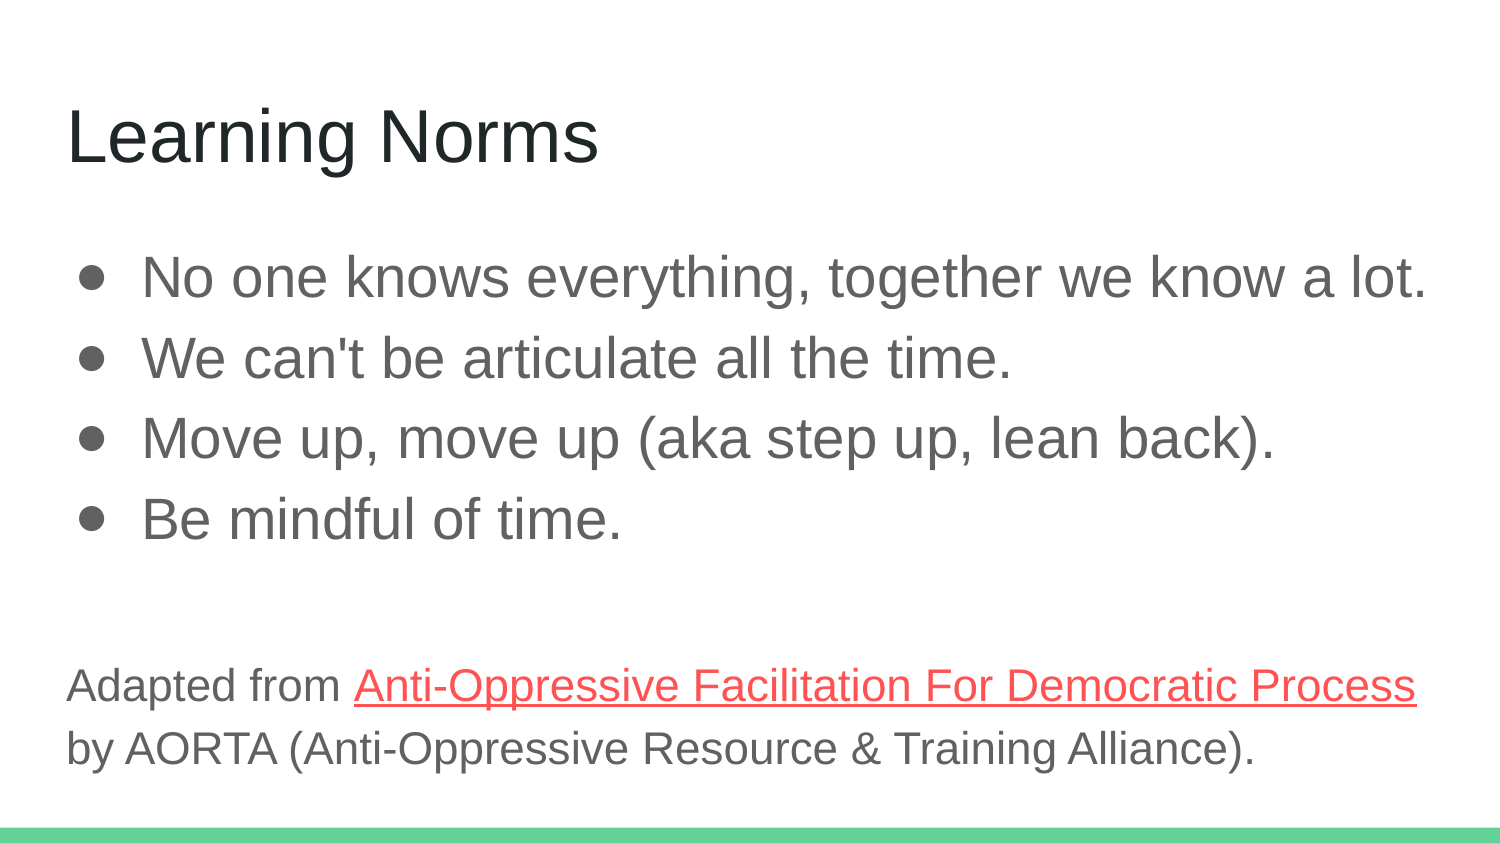

# Learning Norms
No one knows everything, together we know a lot.
We can't be articulate all the time.
Move up, move up (aka step up, lean back).
Be mindful of time.

Adapted from Anti-Oppressive Facilitation For Democratic Process by AORTA (Anti-Oppressive Resource & Training Alliance).